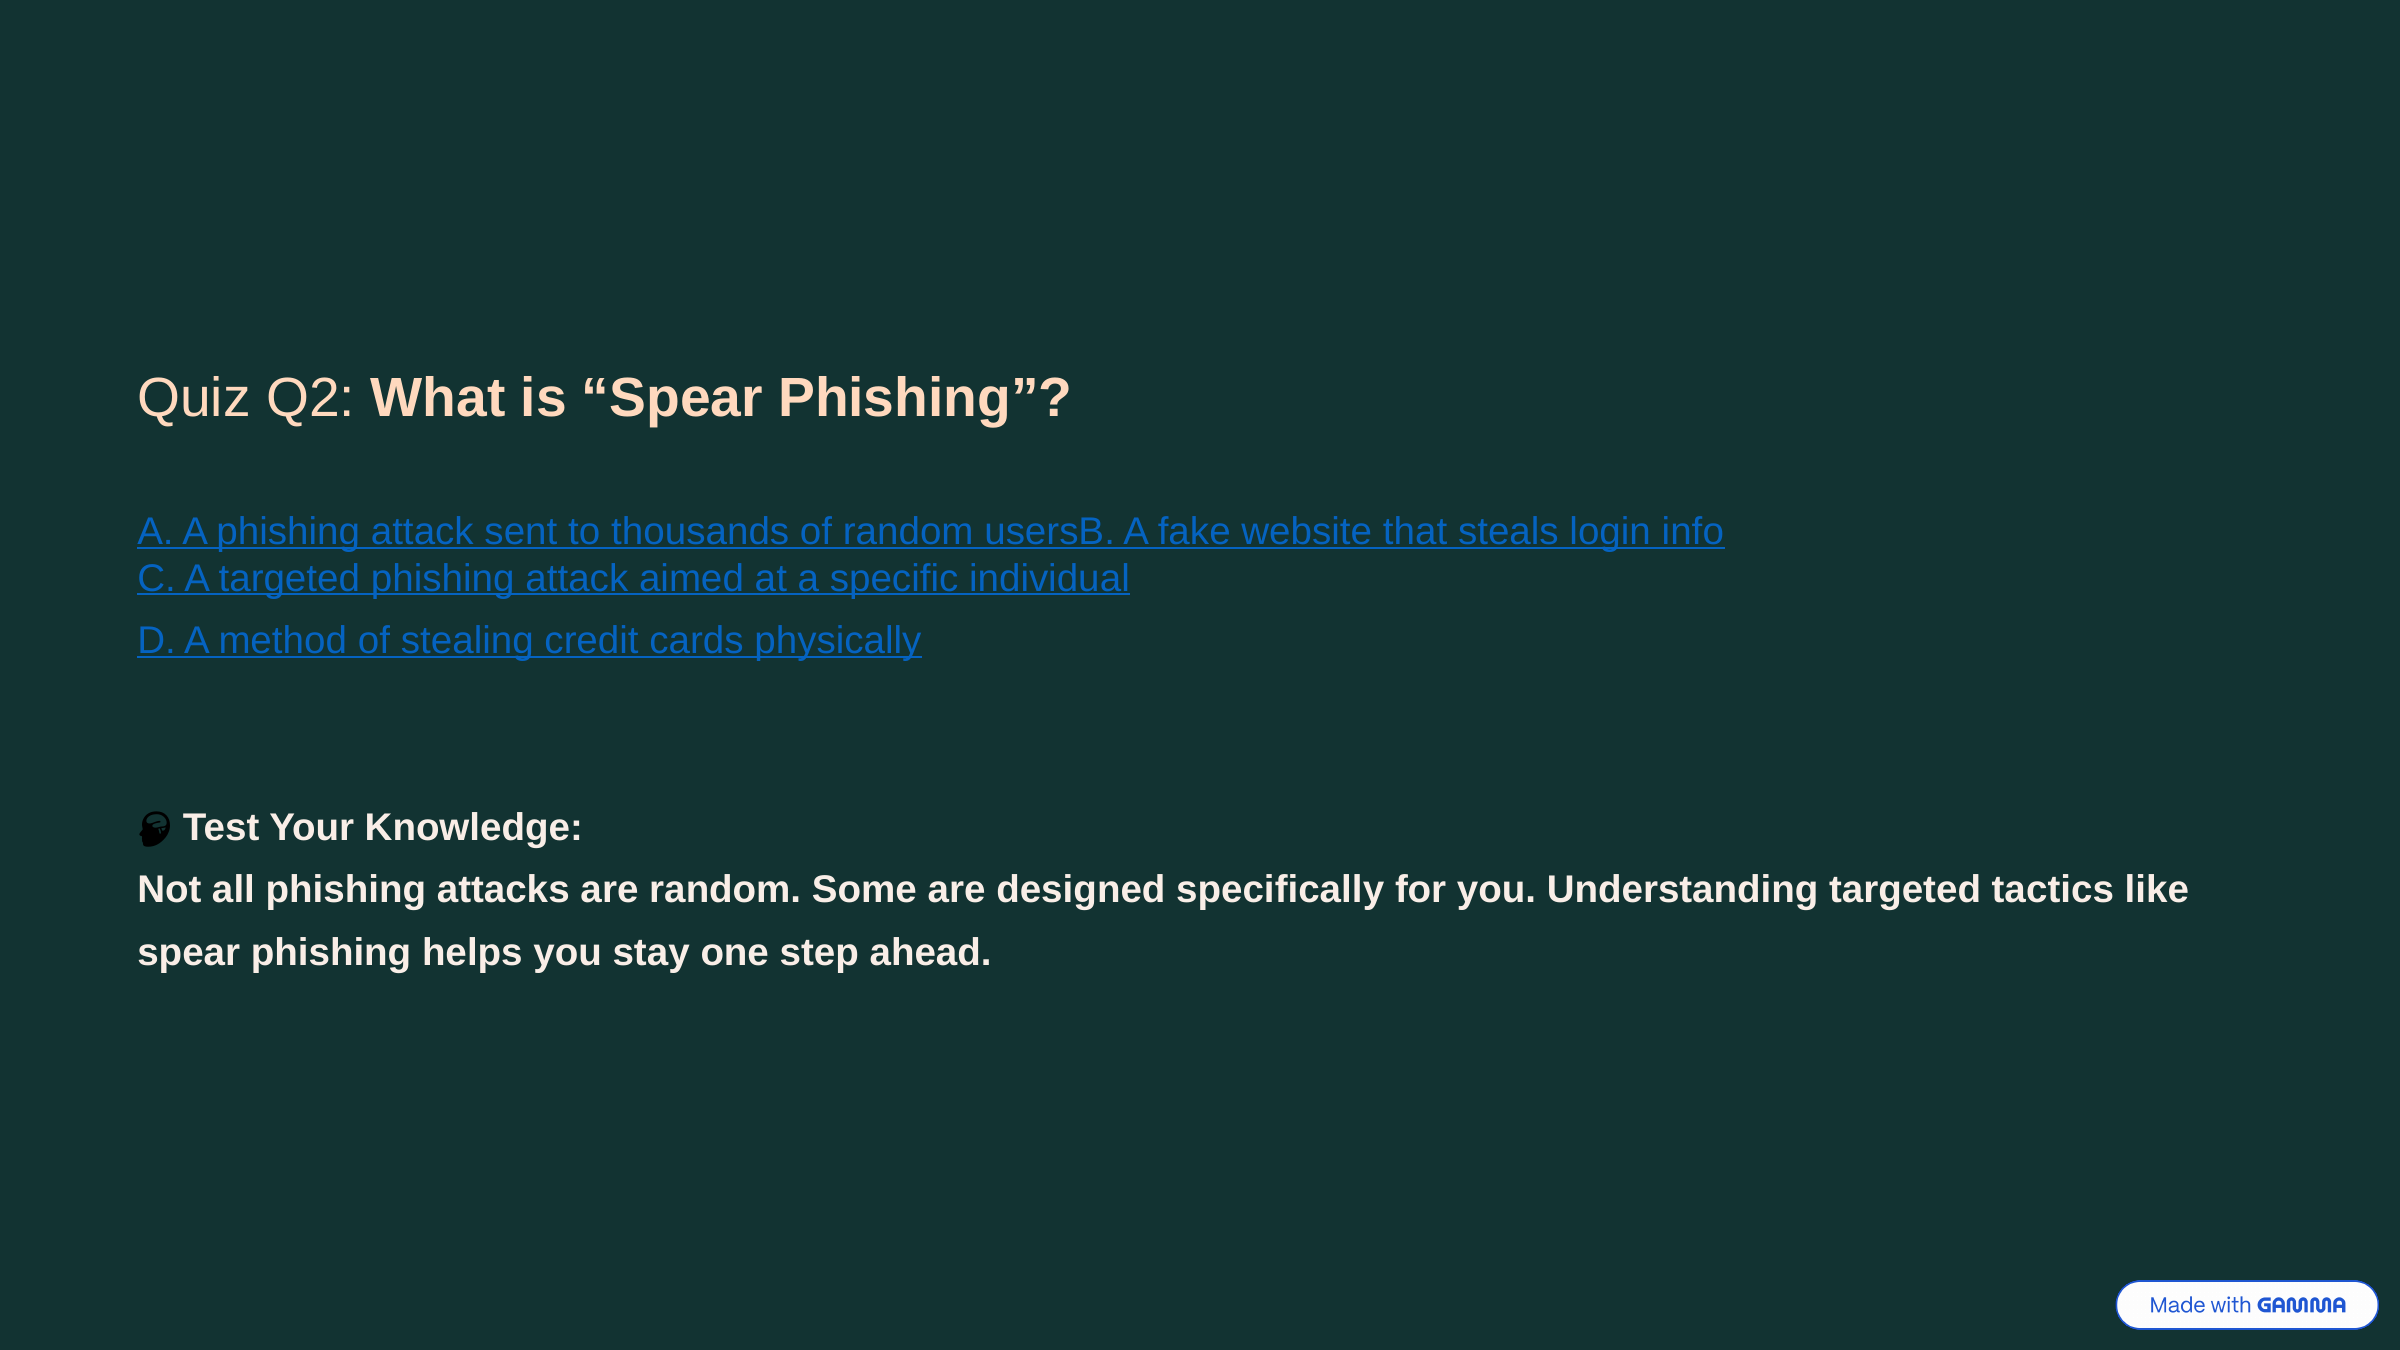

Quiz Q2: What is “Spear Phishing”?
A. A phishing attack sent to thousands of random users
B. A fake website that steals login info
C. A targeted phishing attack aimed at a specific individual
D. A method of stealing credit cards physically
🧠 Test Your Knowledge:
Not all phishing attacks are random. Some are designed specifically for you. Understanding targeted tactics like spear phishing helps you stay one step ahead.